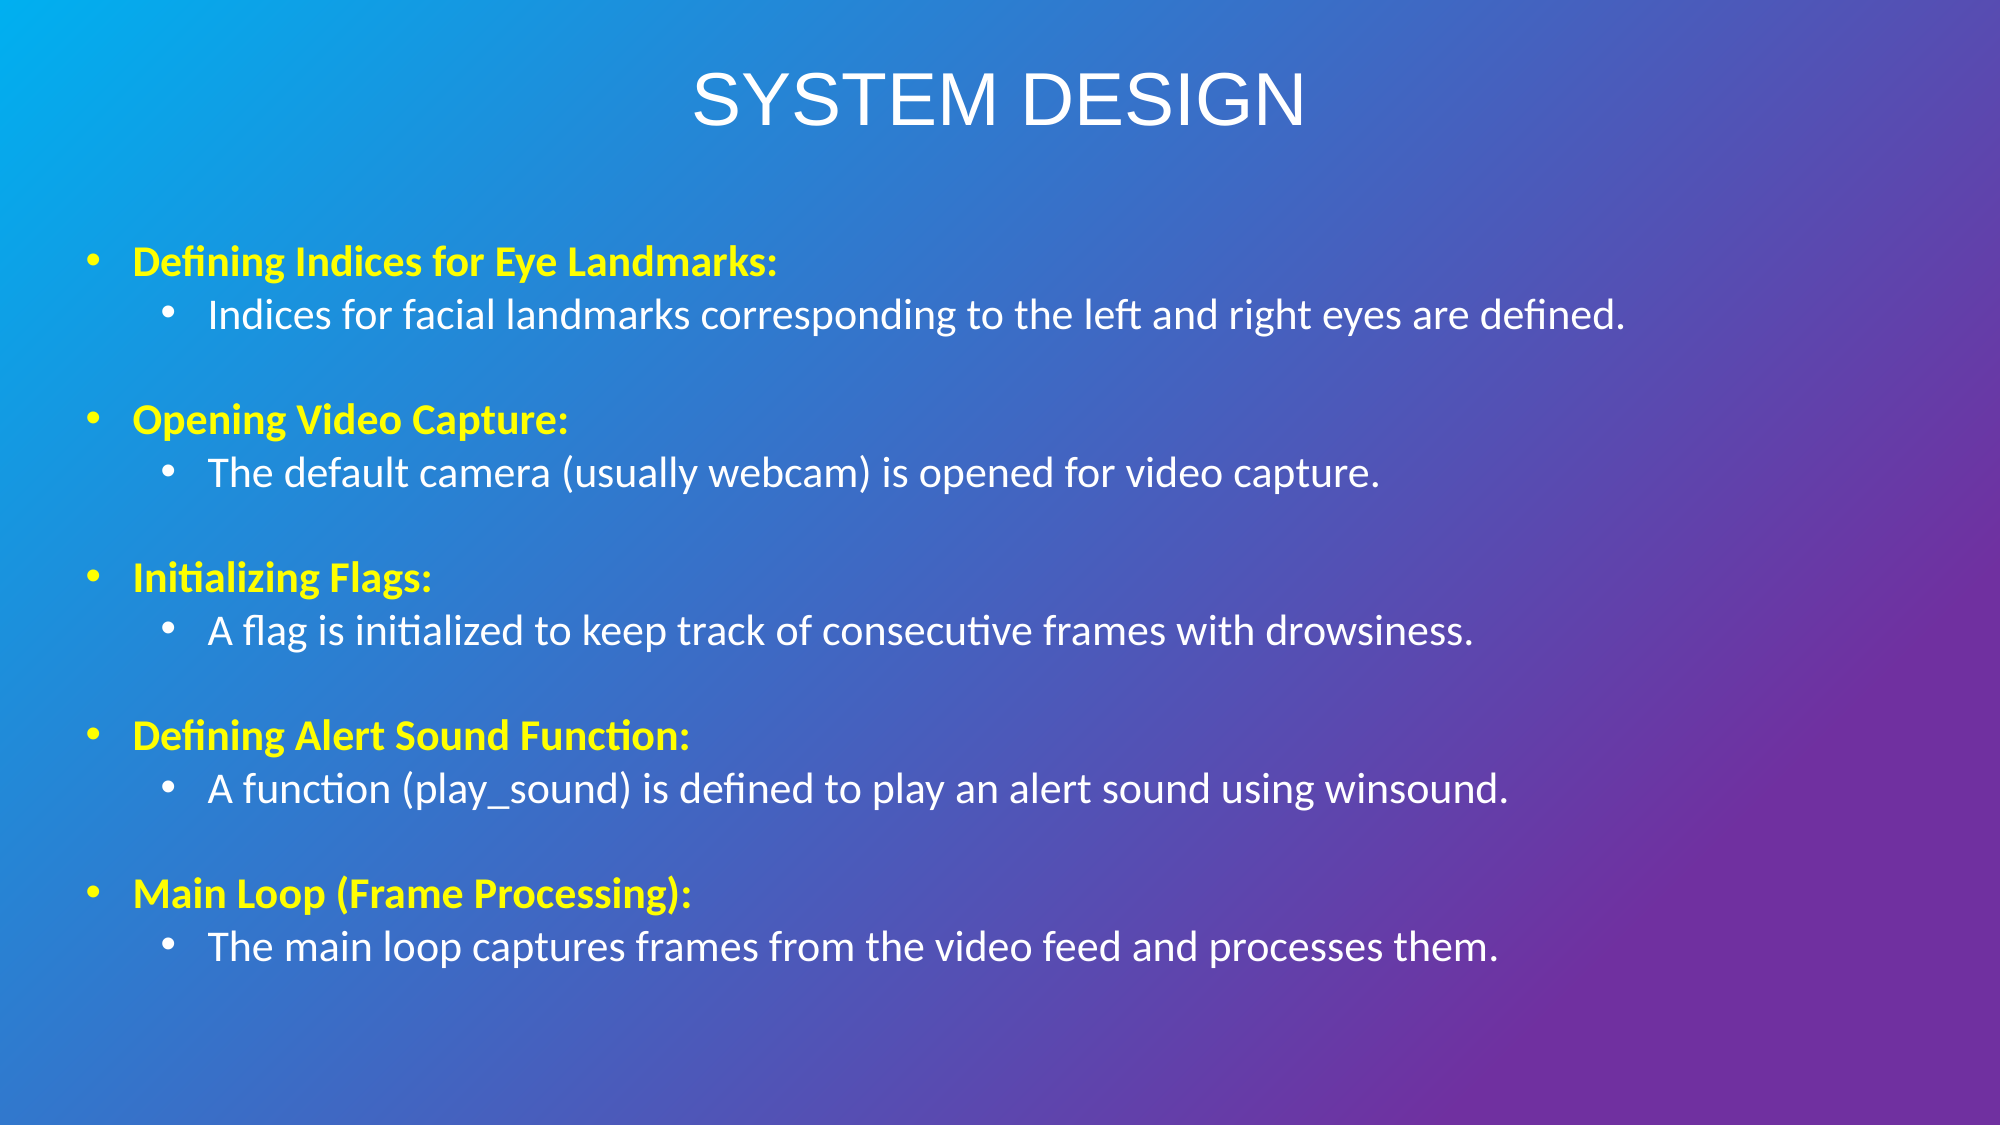

SYSTEM DESIGN
Defining Indices for Eye Landmarks:
Indices for facial landmarks corresponding to the left and right eyes are defined.

Opening Video Capture:
The default camera (usually webcam) is opened for video capture.

Initializing Flags:
A flag is initialized to keep track of consecutive frames with drowsiness.

Defining Alert Sound Function:
A function (play_sound) is defined to play an alert sound using winsound.

Main Loop (Frame Processing):
The main loop captures frames from the video feed and processes them.